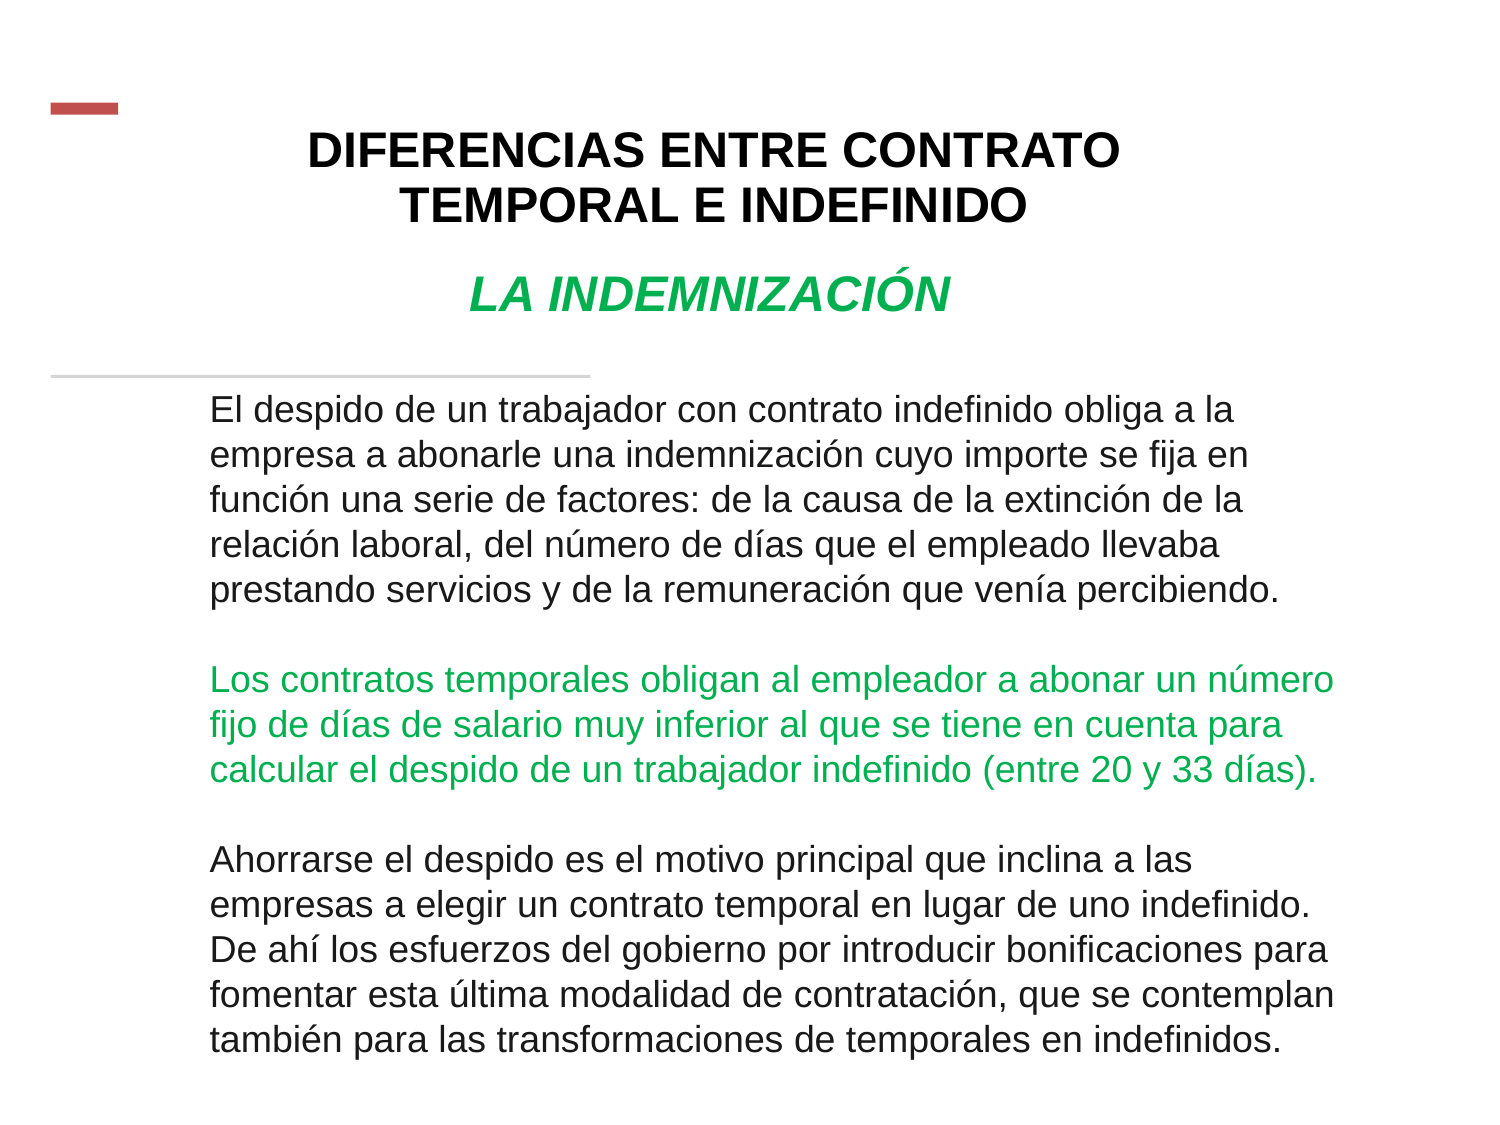

# DIFERENCIAS ENTRE CONTRATO TEMPORAL E INDEFINIDO

LA INDEMNIZACIÓN

El despido de un trabajador con contrato indefinido obliga a la empresa a abonarle una indemnización cuyo importe se fija en función una serie de factores: de la causa de la extinción de la relación laboral, del número de días que el empleado llevaba prestando servicios y de la remuneración que venía percibiendo.

Los contratos temporales obligan al empleador a abonar un número fijo de días de salario muy inferior al que se tiene en cuenta para calcular el despido de un trabajador indefinido (entre 20 y 33 días).

Ahorrarse el despido es el motivo principal que inclina a las empresas a elegir un contrato temporal en lugar de uno indefinido. De ahí los esfuerzos del gobierno por introducir bonificaciones para fomentar esta última modalidad de contratación, que se contemplan también para las transformaciones de temporales en indefinidos.